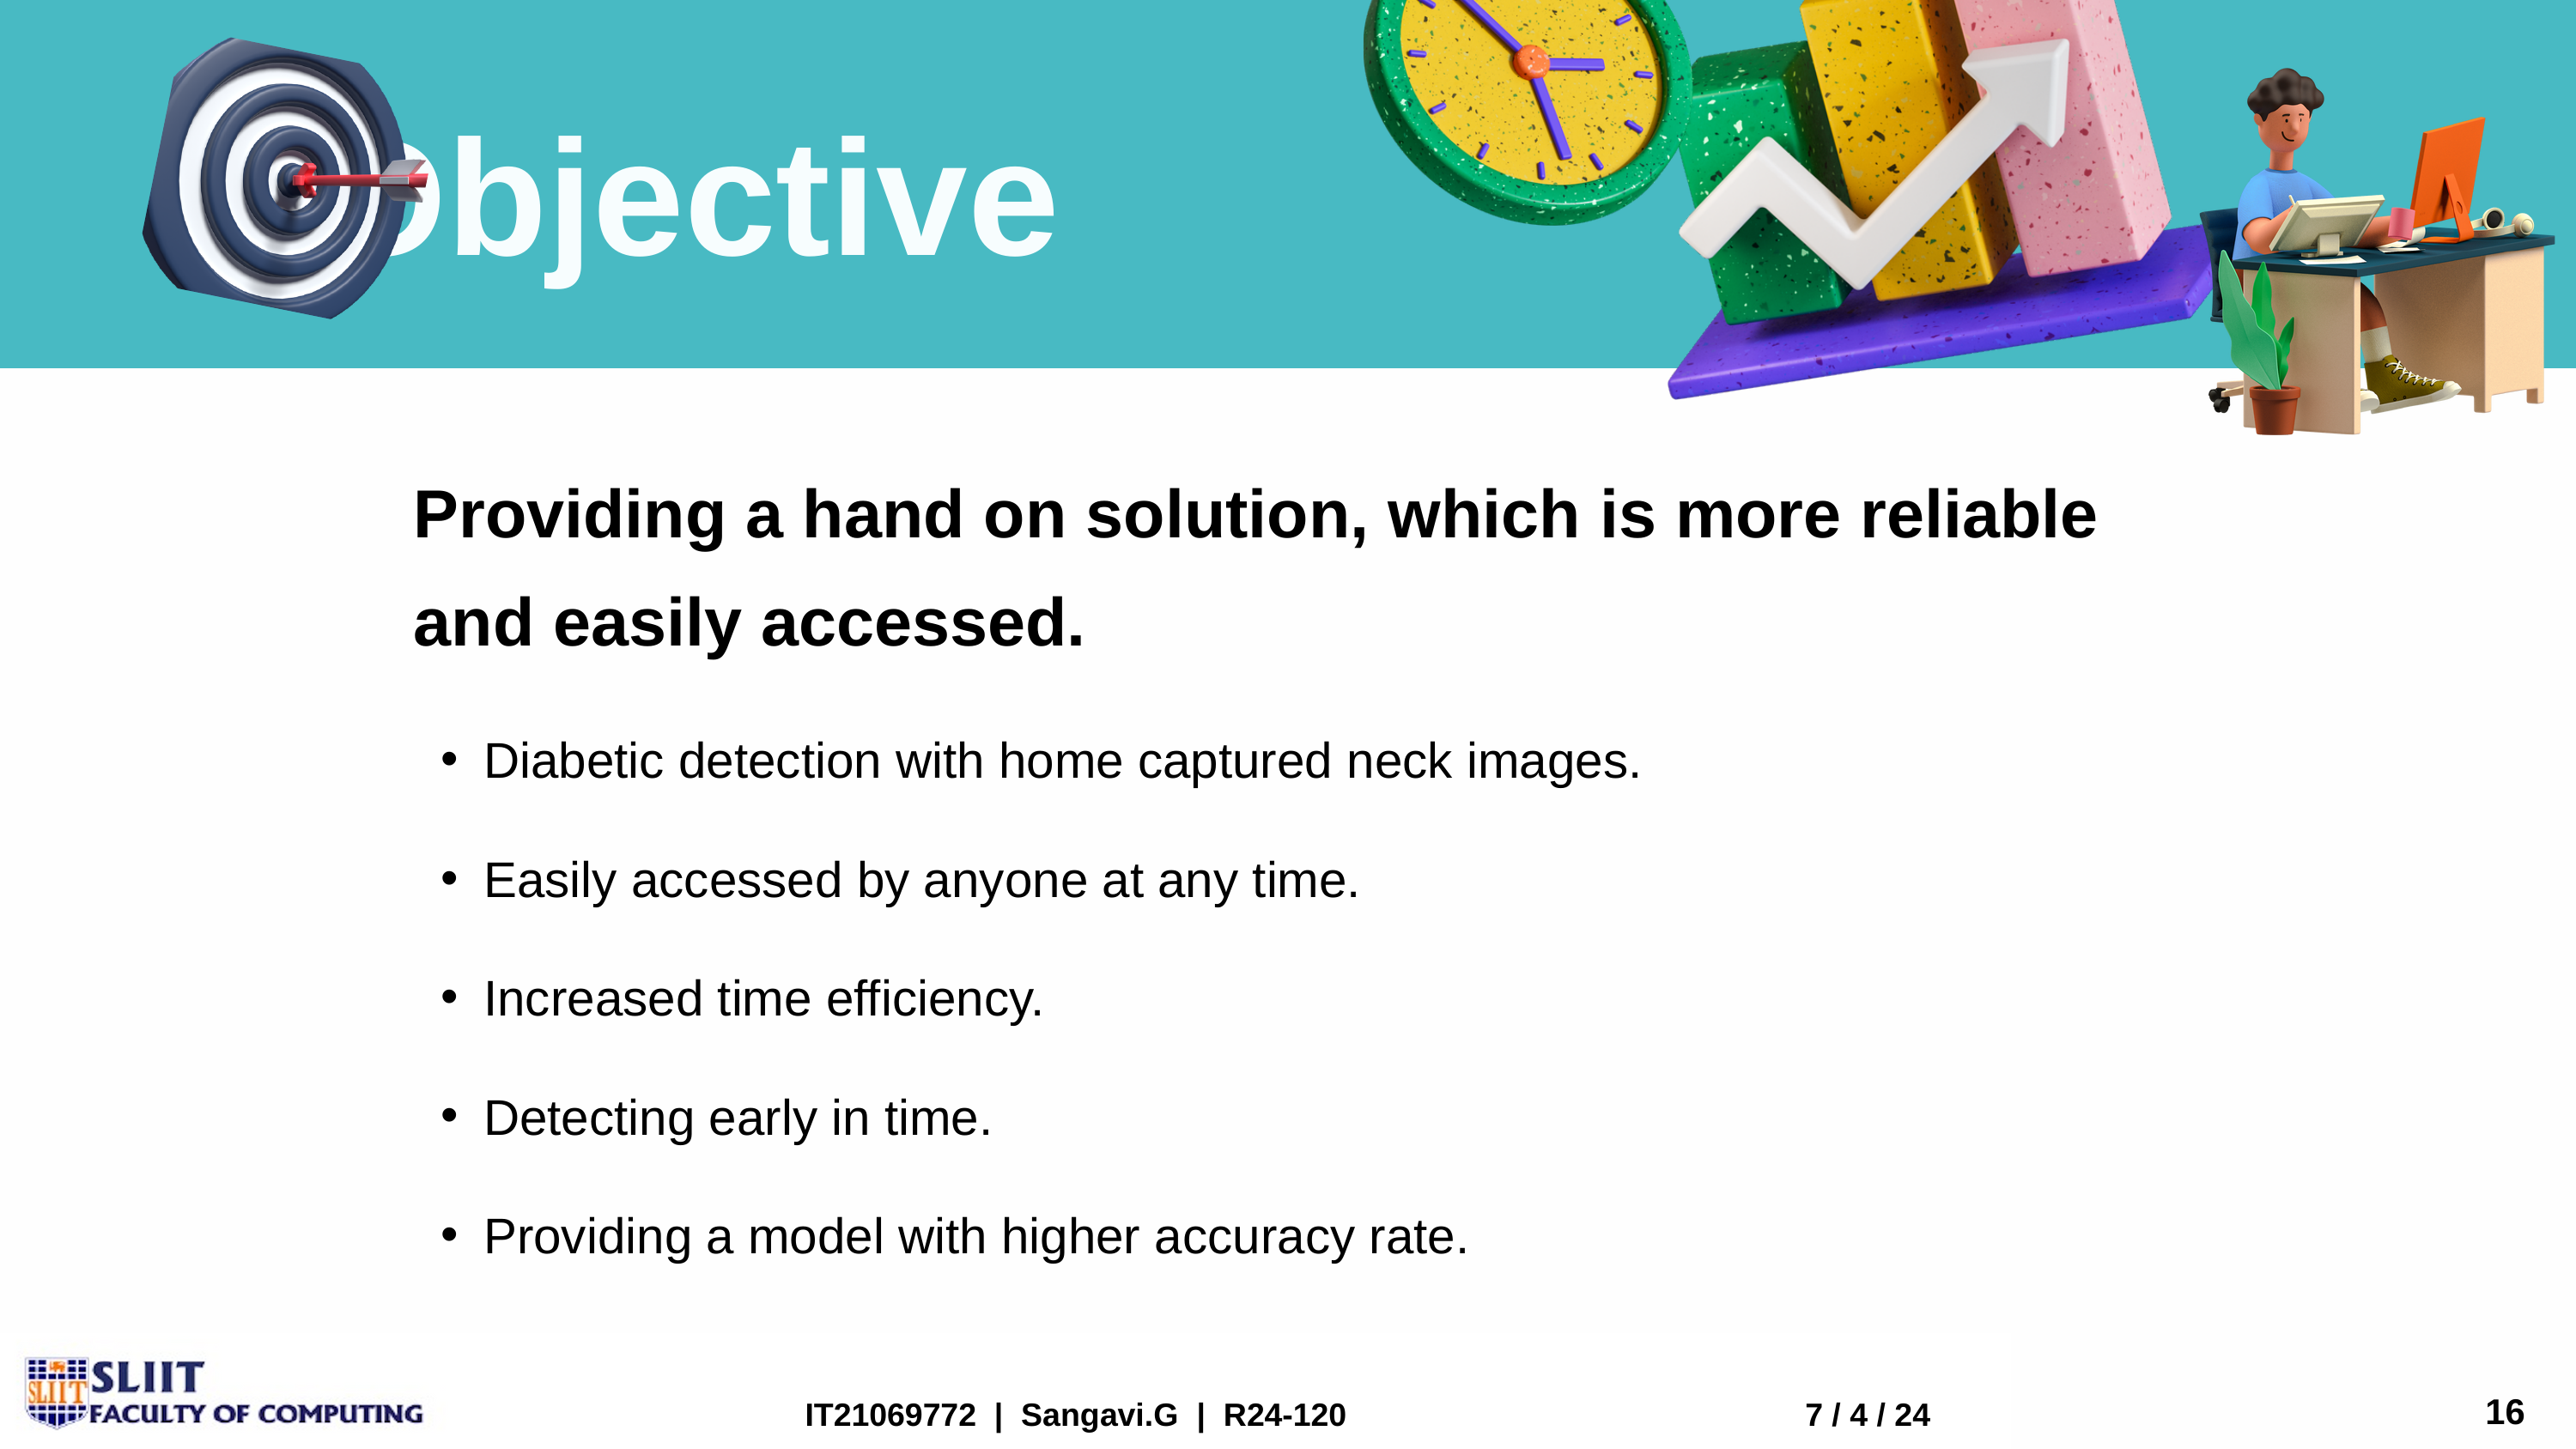

Objective

Providing a hand on solution, which is more reliable
and easily accessed.
Diabetic detection with home captured neck images.
Easily accessed by anyone at any time.
Increased time efficiency.
Detecting early in time.
Providing a model with higher accuracy rate.

16
IT21069772  |  Sangavi.G  |  R24-120
7 / 4 / 24